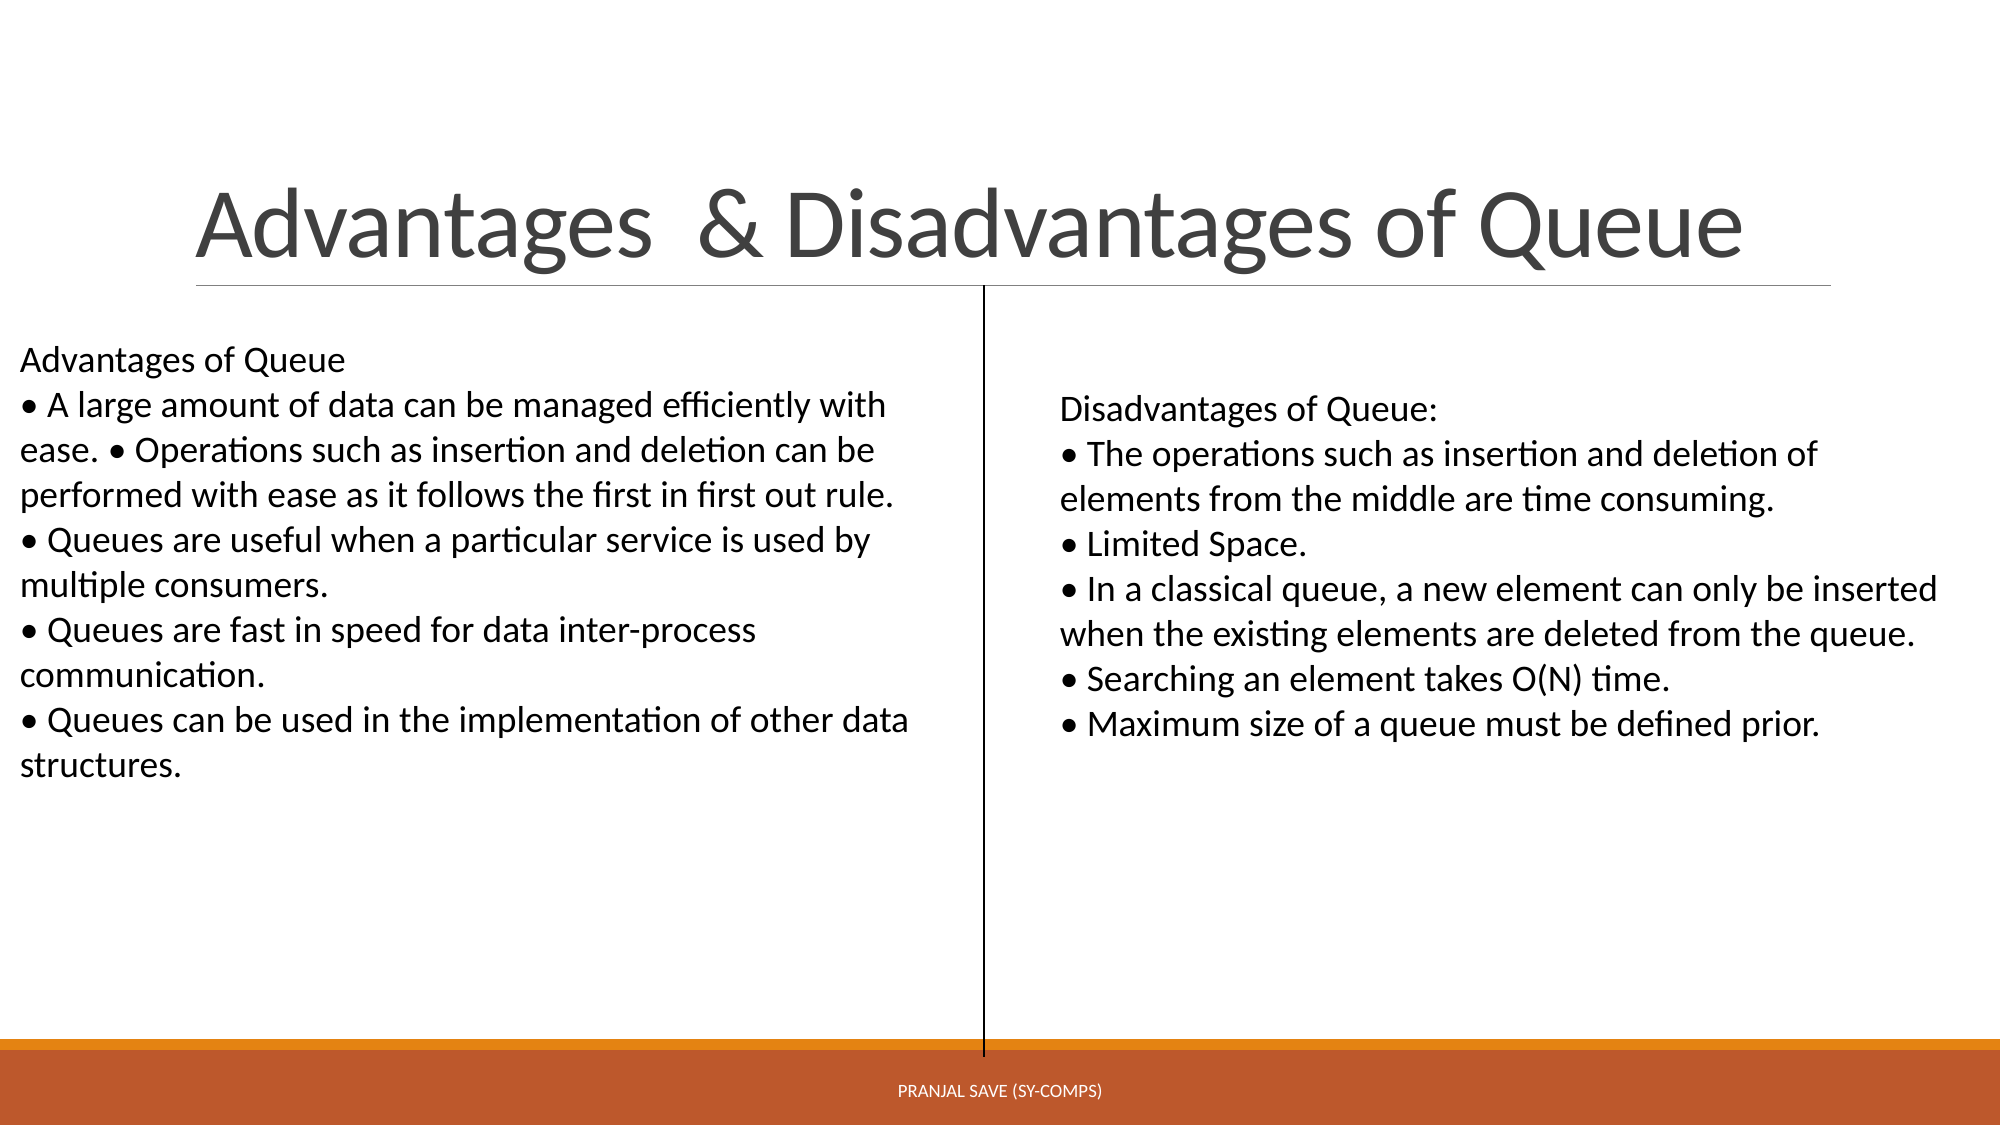

# Advantages  & Disadvantages of Queue
Advantages of Queue
• A large amount of data can be managed efficiently with ease. • Operations such as insertion and deletion can be performed with ease as it follows the first in first out rule.
• Queues are useful when a particular service is used by multiple consumers.
• Queues are fast in speed for data inter-process communication.
• Queues can be used in the implementation of other data structures.
Disadvantages of Queue:
• The operations such as insertion and deletion of elements from the middle are time consuming.
• Limited Space.
• In a classical queue, a new element can only be inserted when the existing elements are deleted from the queue.
• Searching an element takes O(N) time.
• Maximum size of a queue must be defined prior.
Pranjal Save (SY-COMPS)